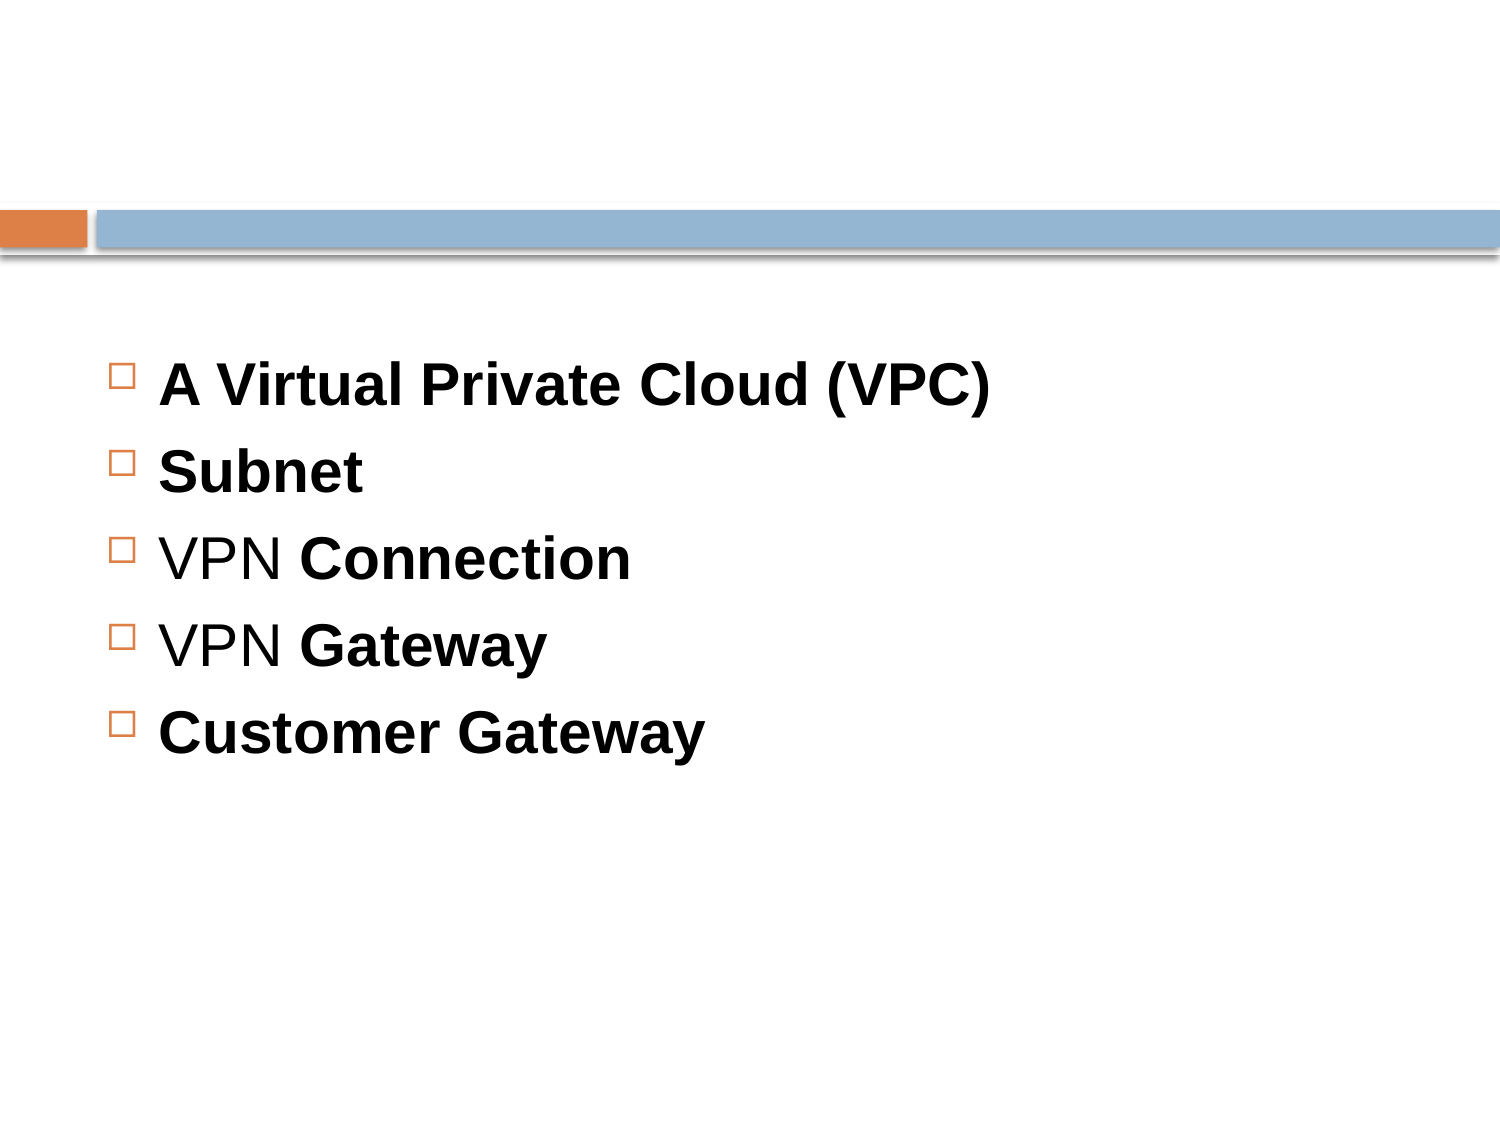

#
A Virtual Private Cloud (VPC)
Subnet
VPN Connection
VPN Gateway
Customer Gateway